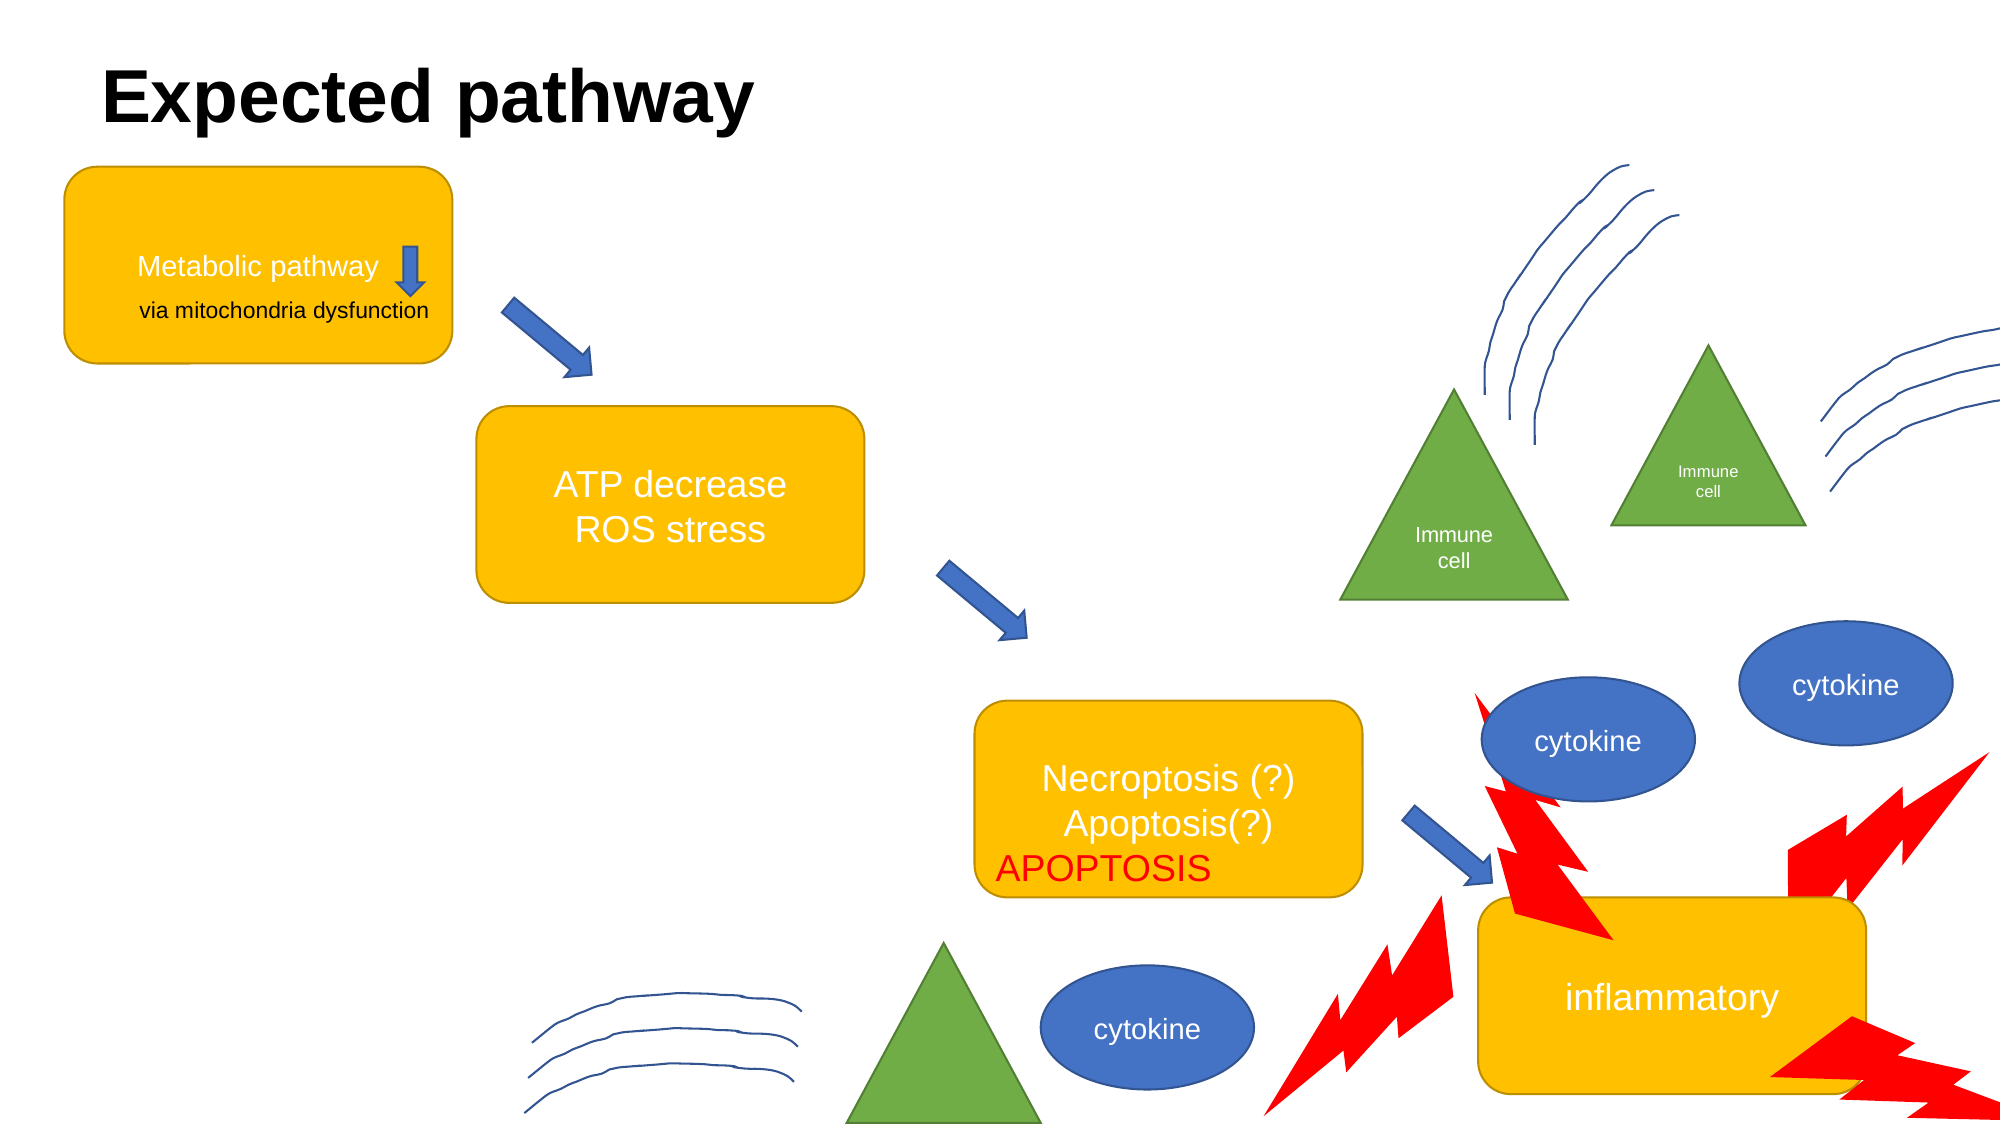

Expected pathway

Metabolic pathway

via mitochondria dysfunction

Immune cell
Immune cell
ATP decrease
ROS stress

cytokine
cytokine
Necroptosis (?)
Apoptosis(?)

APOPTOSIS
inflammatory

cytokine